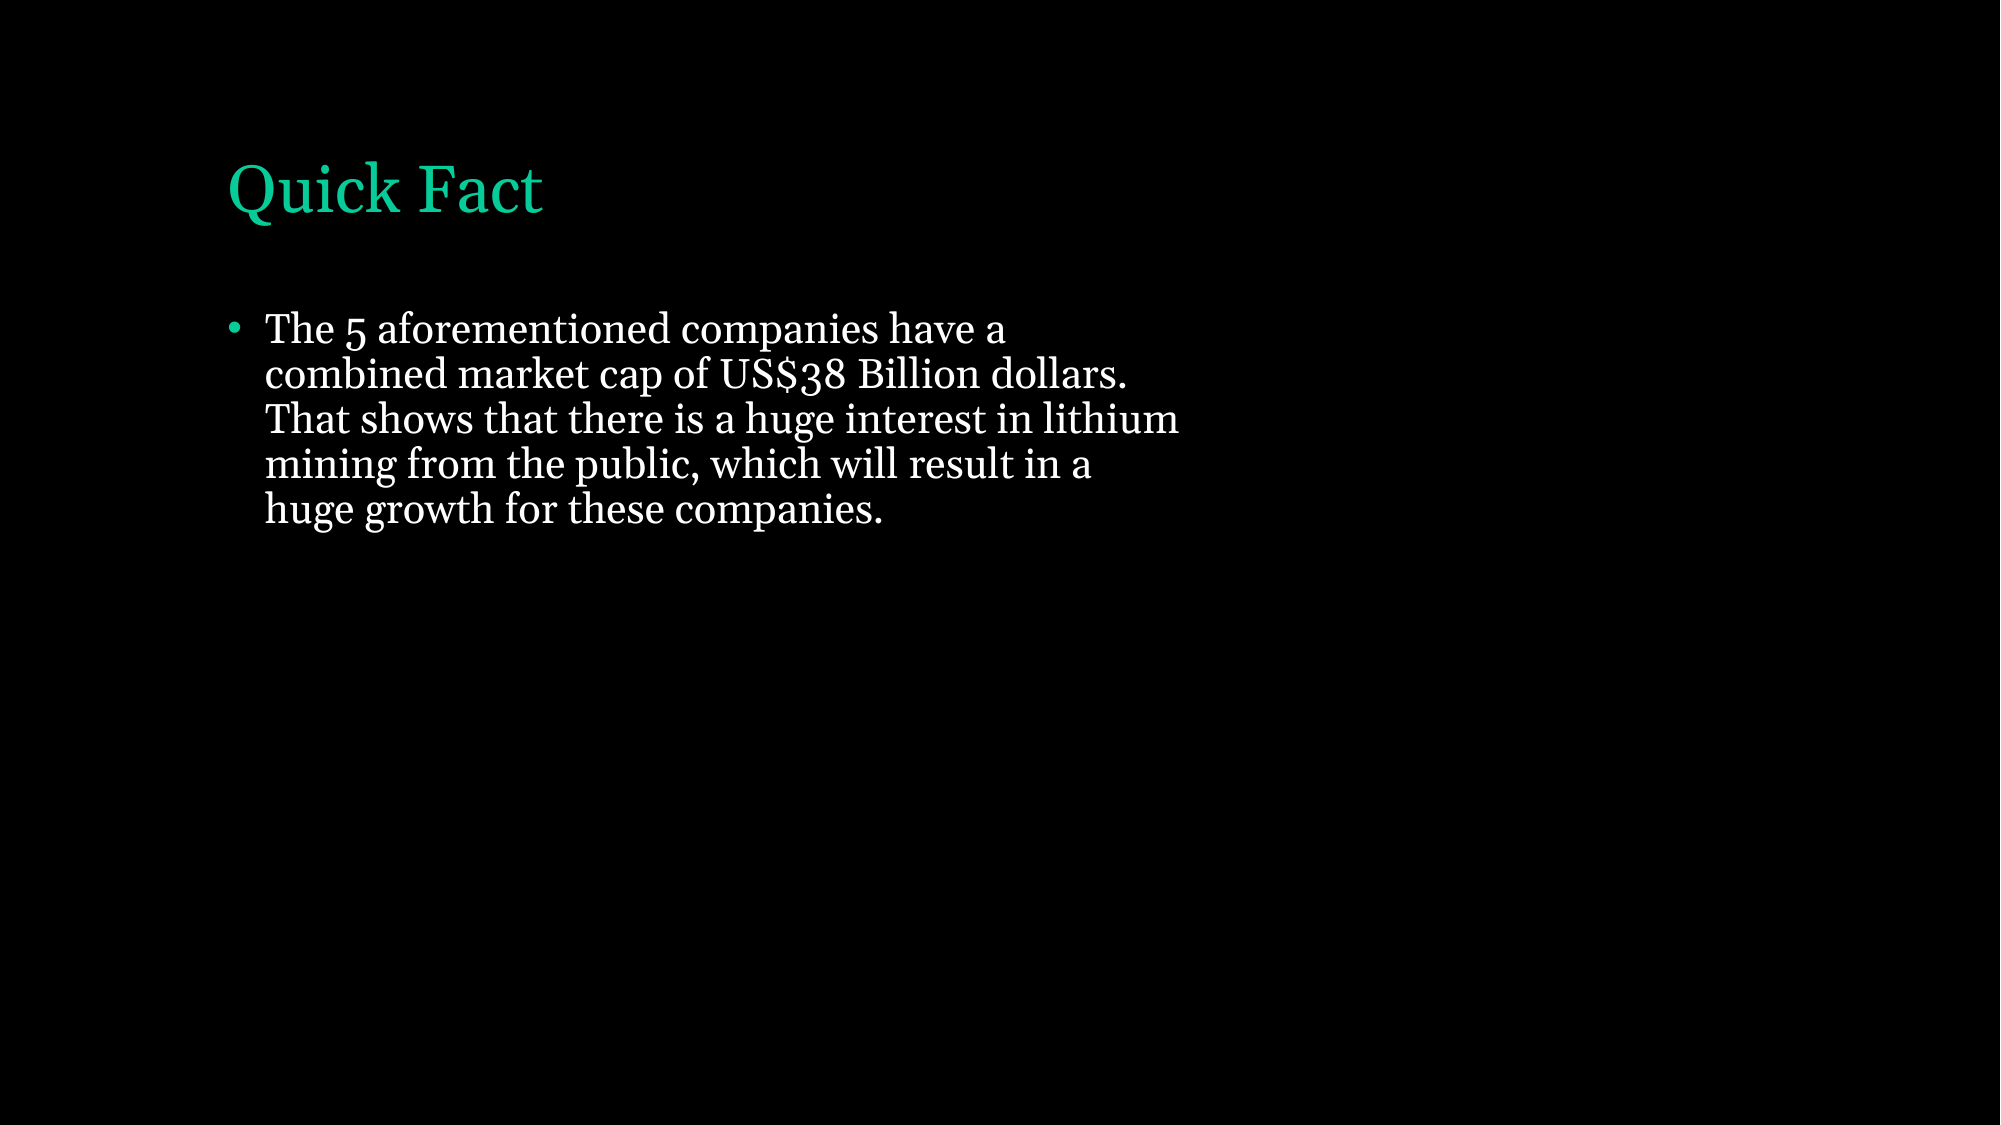

# Quick Fact
The 5 aforementioned companies have a combined market cap of US$38 Billion dollars. That shows that there is a huge interest in lithium mining from the public, which will result in a huge growth for these companies.